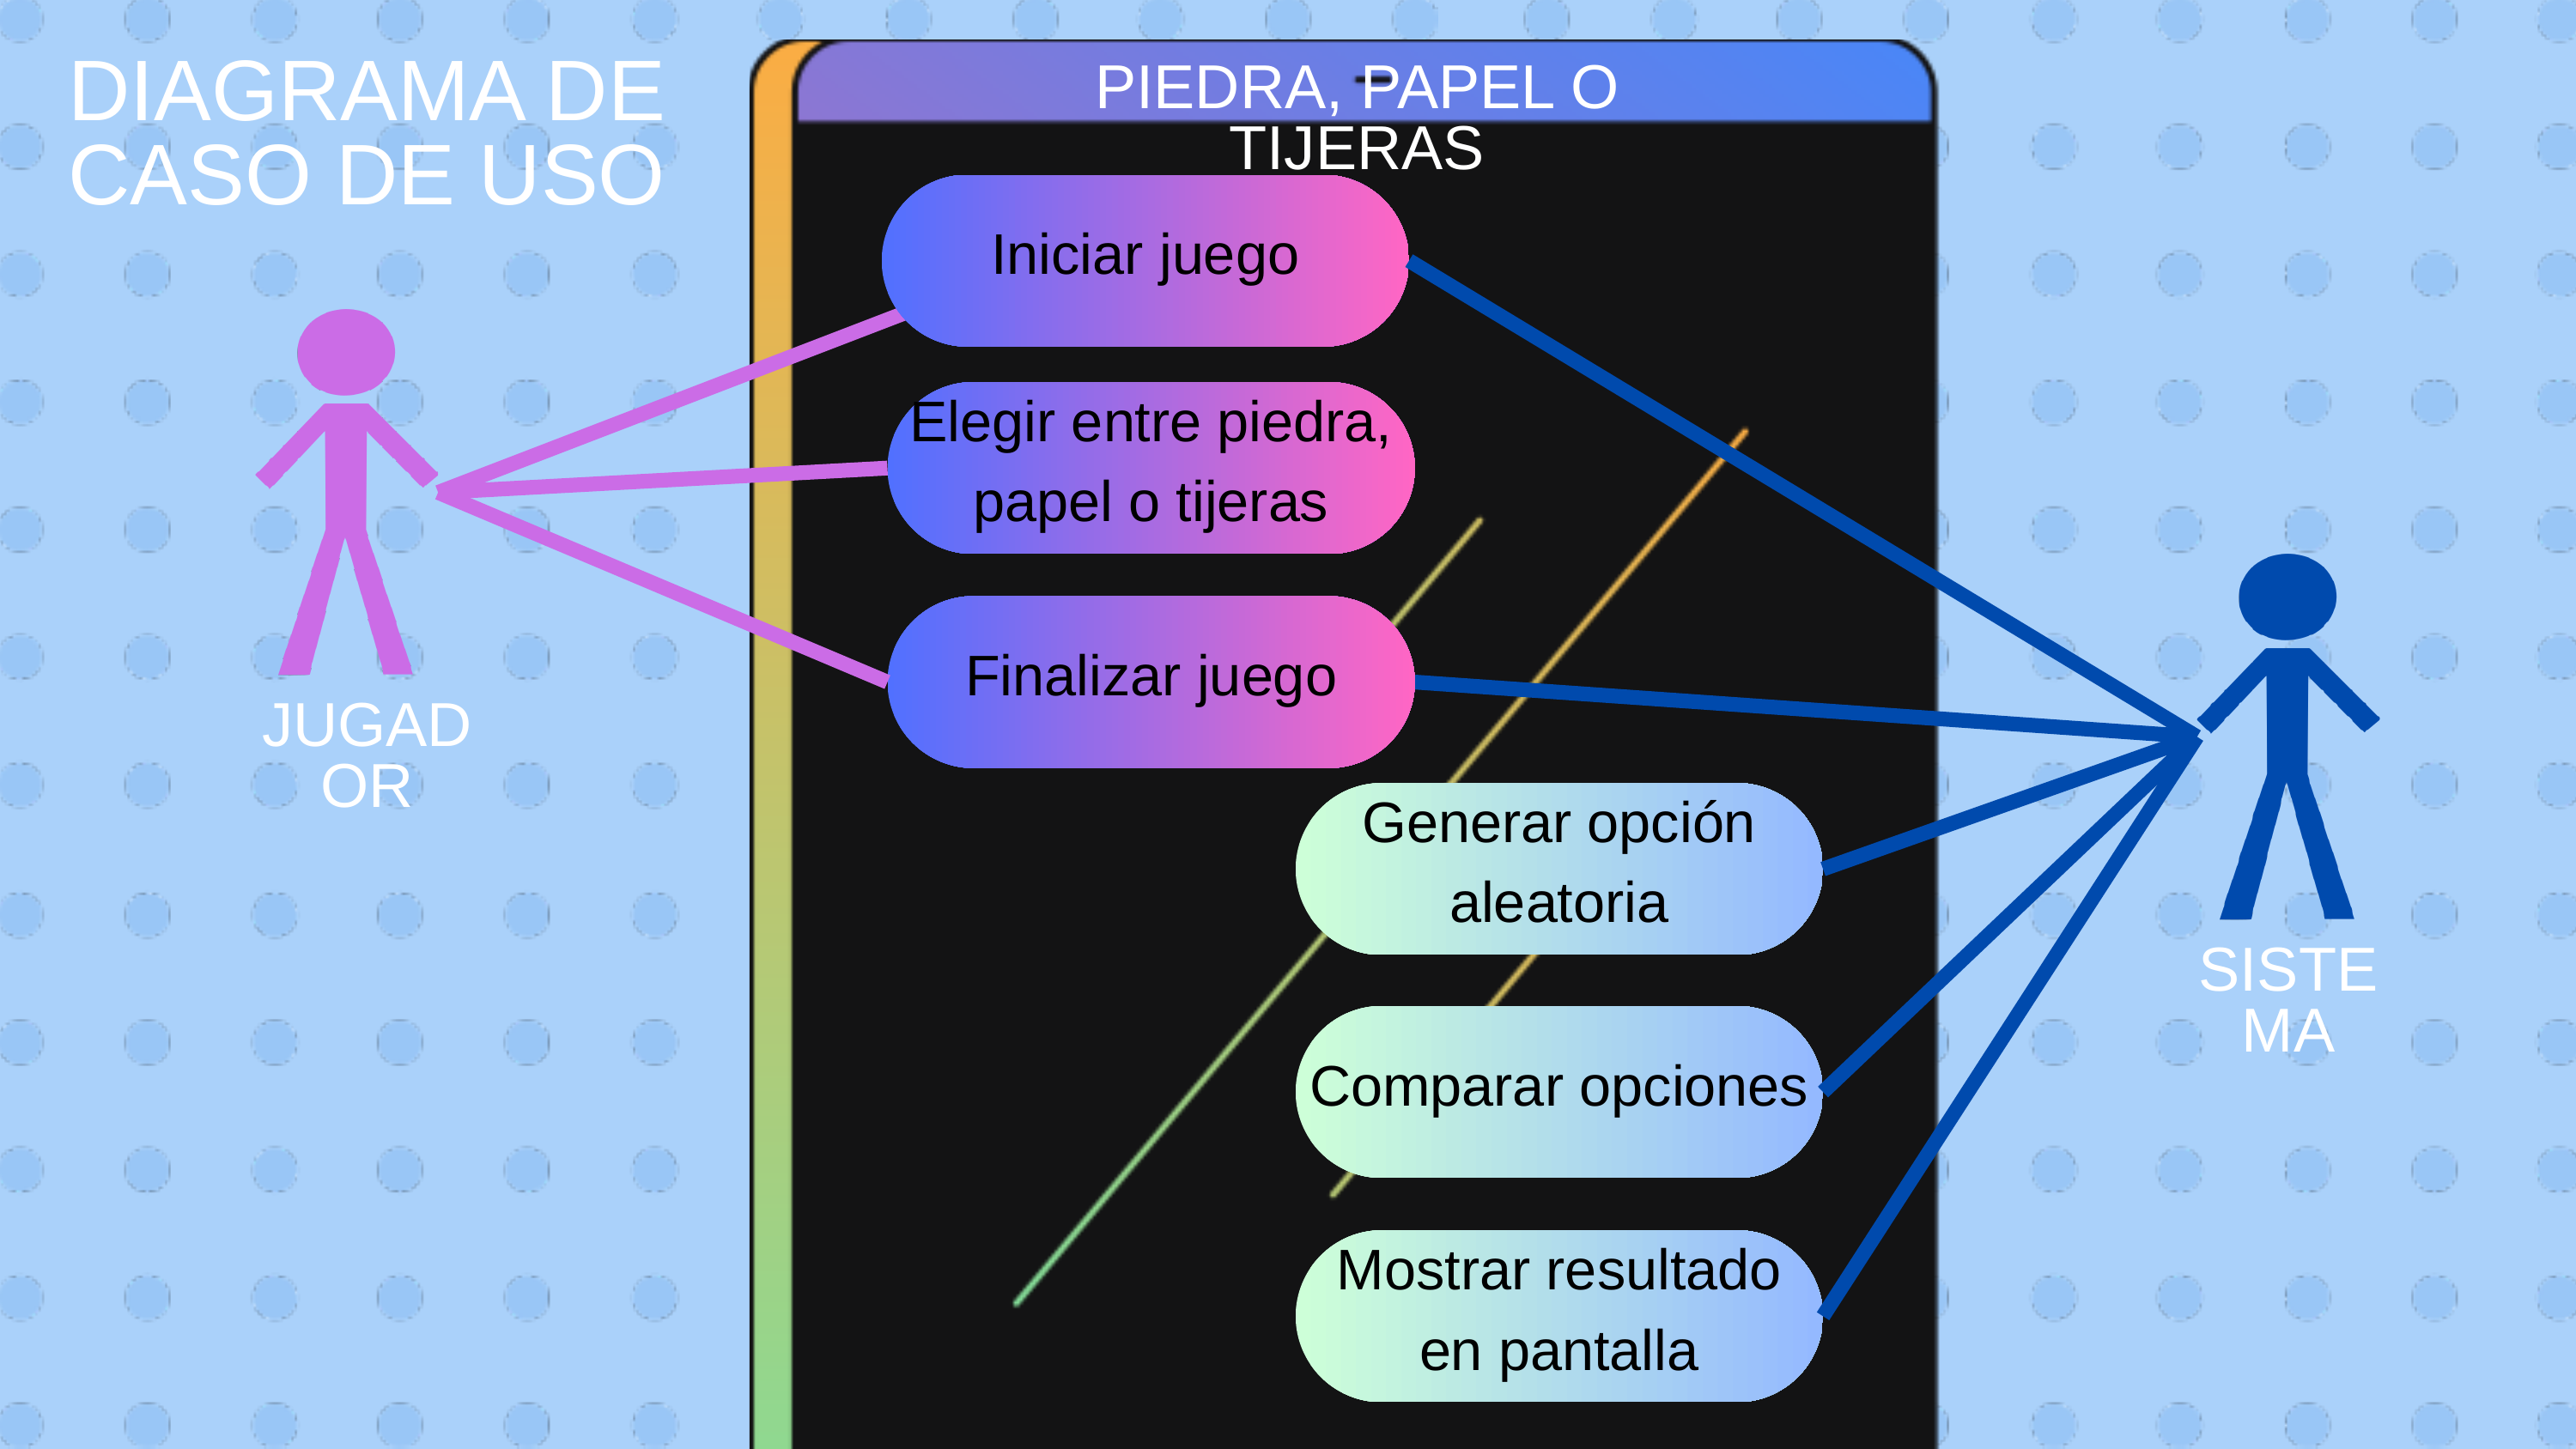

DIAGRAMA DE CASO DE USO
PIEDRA, PAPEL O TIJERAS

Iniciar juego

Elegir entre piedra, papel o tijeras

Finalizar juego

JUGADOR

Generar opción aleatoria
SISTEMA

Comparar opciones

Mostrar resultado en pantalla